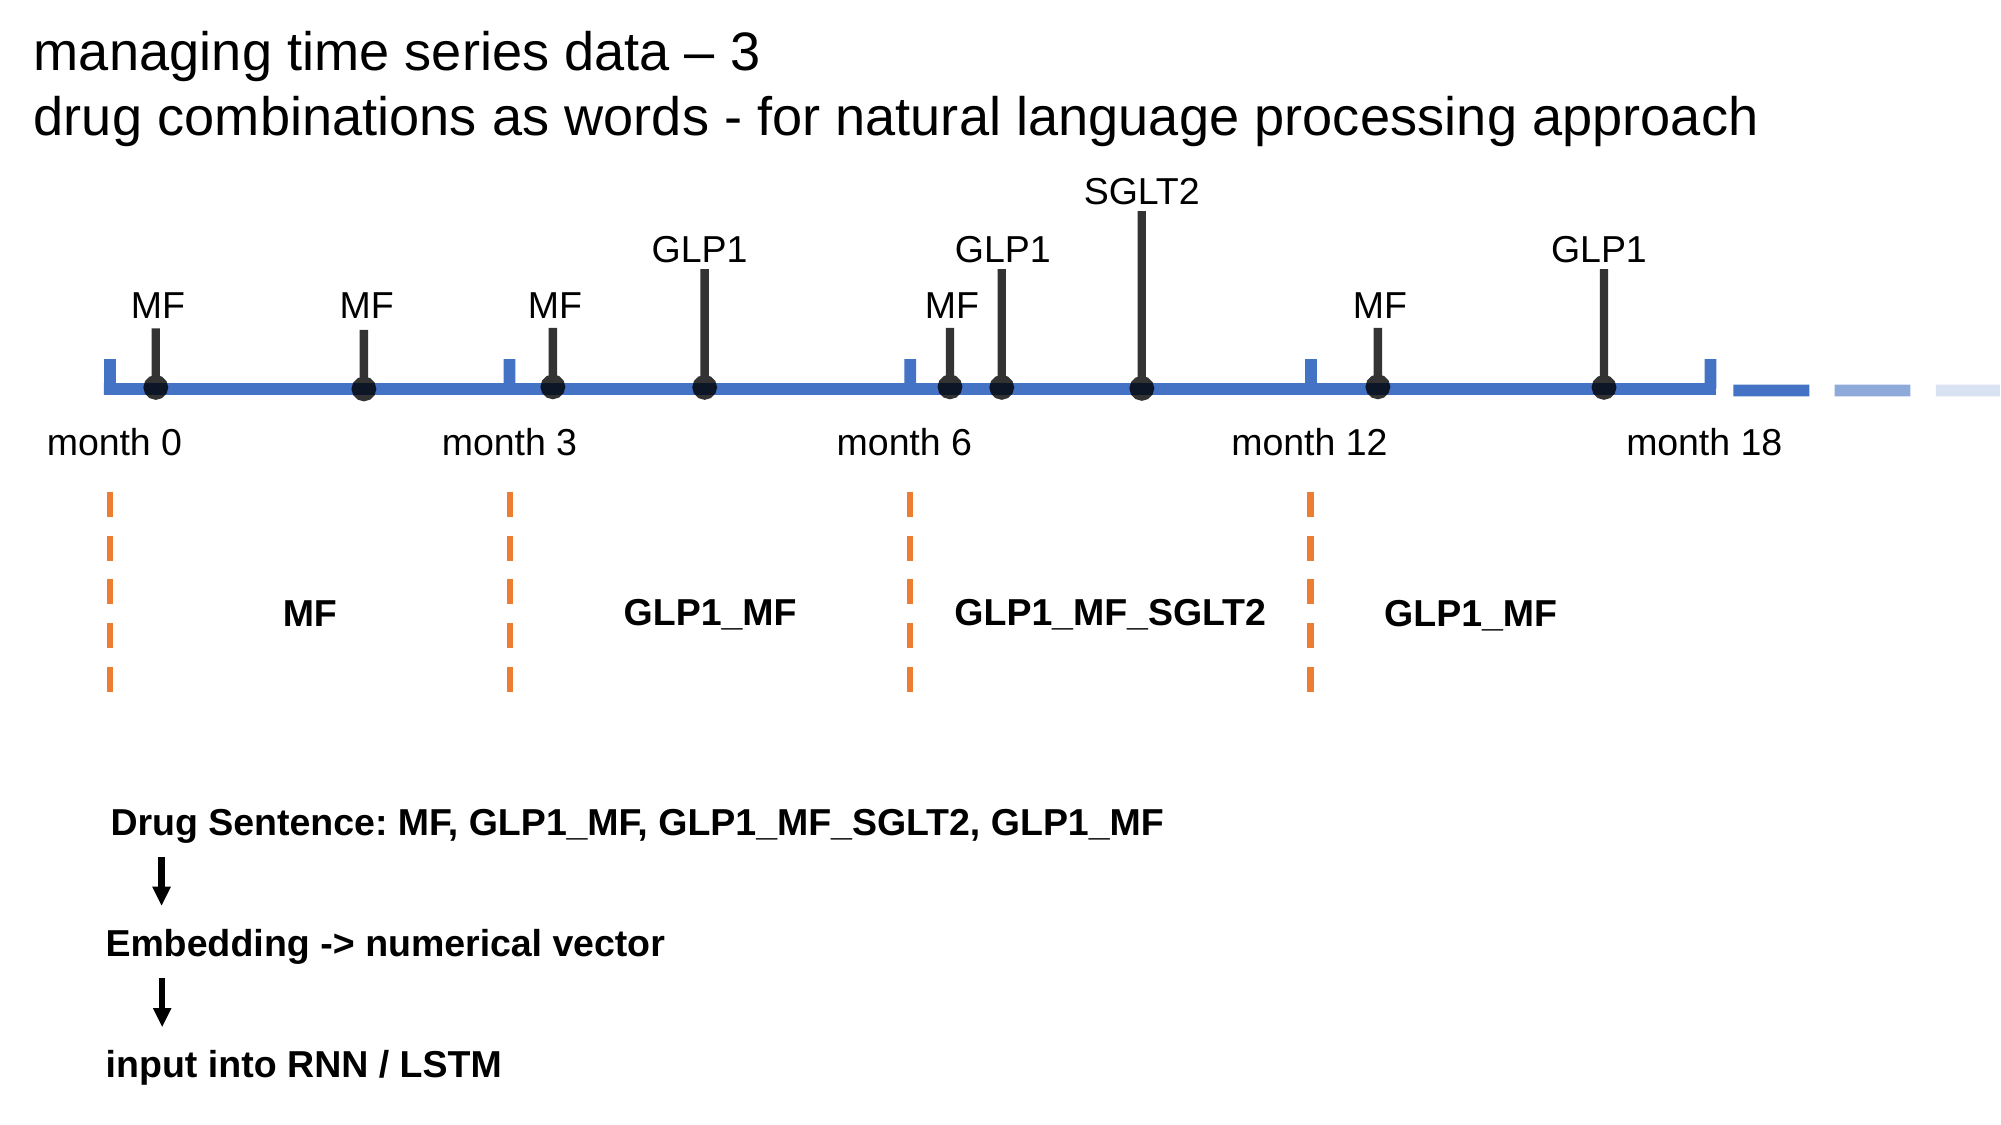

managing time series data – 3
drug combinations as words - for natural language processing approach
SGLT2
GLP1
GLP1
GLP1
MF
MF
MF
MF
MF

month 0
month 3
month 6
month 12
month 18
GLP1_MF
GLP1_MF_SGLT2
MF
GLP1_MF
Drug Sentence: MF, GLP1_MF, GLP1_MF_SGLT2, GLP1_MF
Embedding -> numerical vector
input into RNN / LSTM